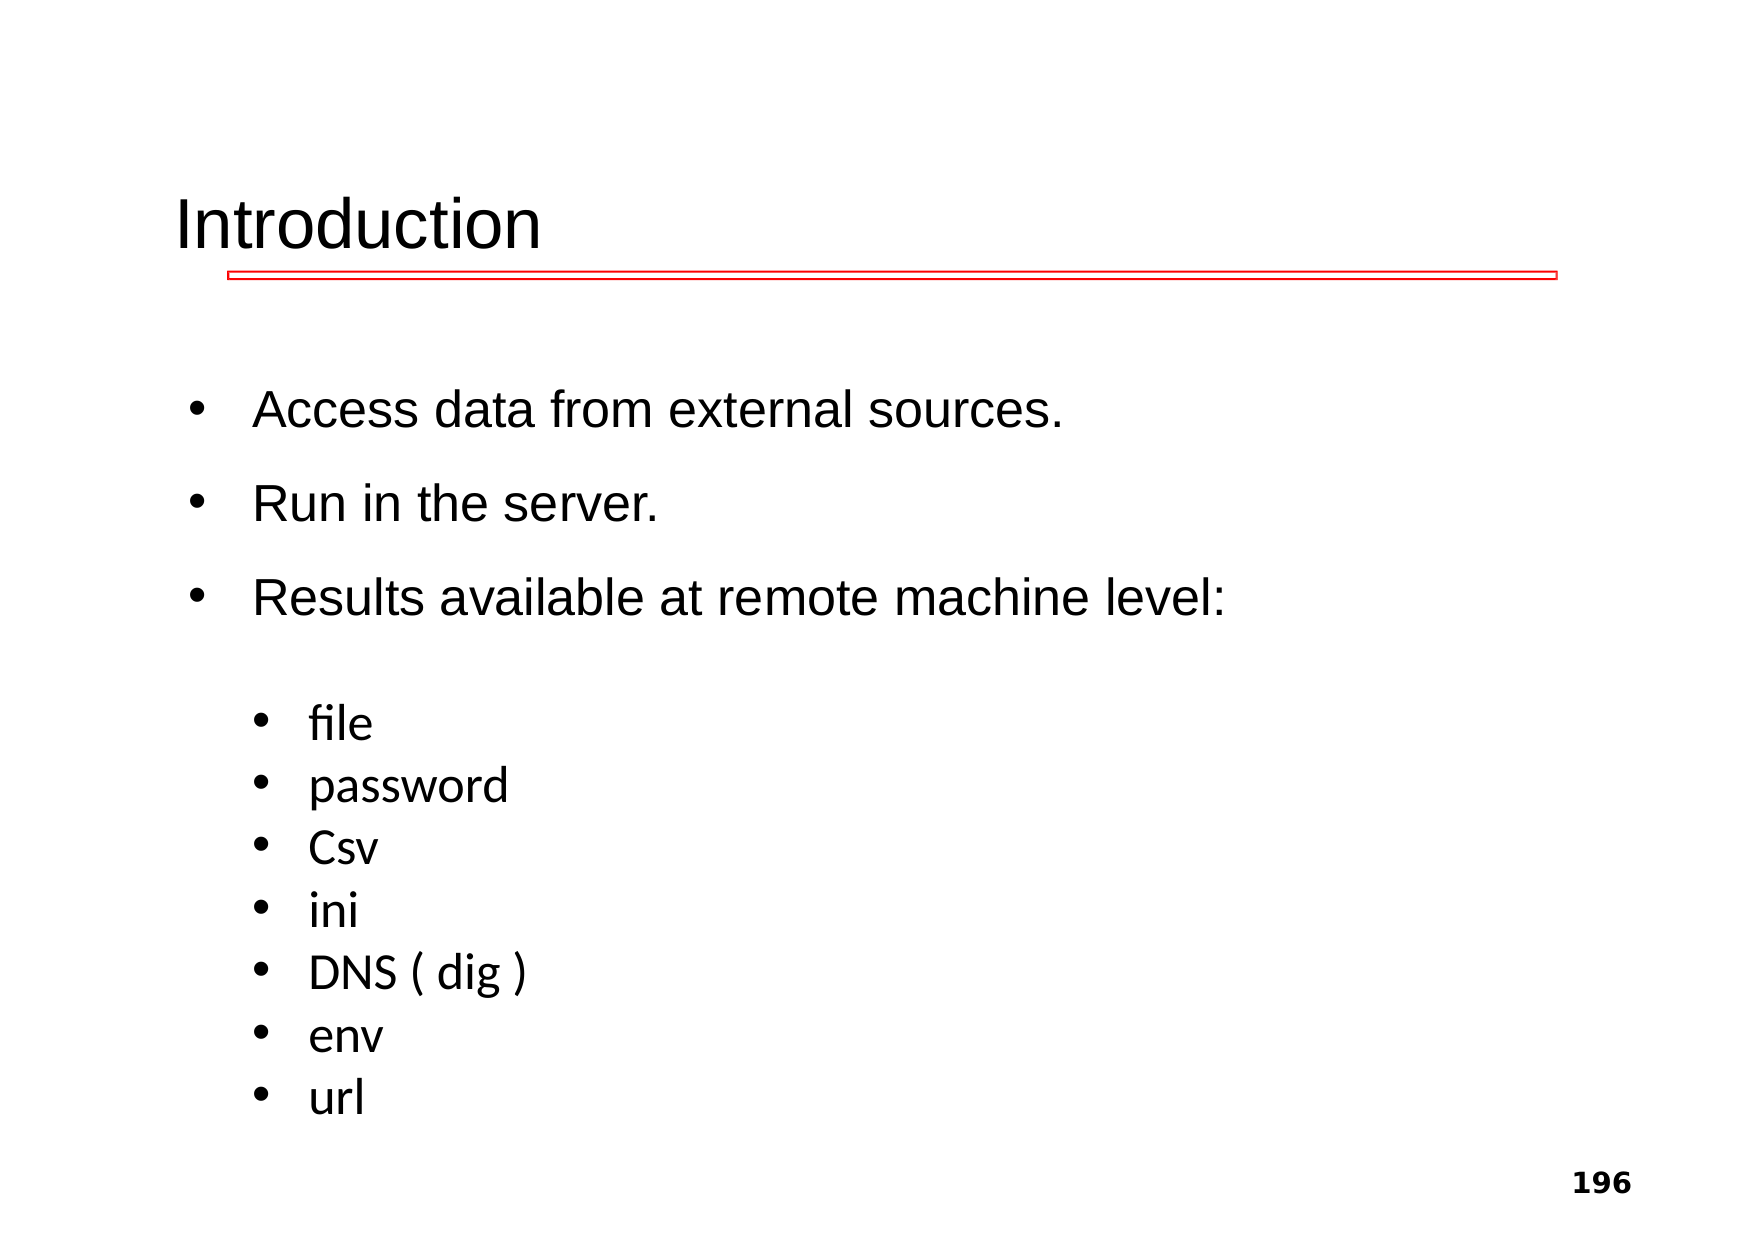

# Introduction
Access data from external sources.
Run in the server.
Results available at remote machine level:

file
password
Csv
ini
DNS ( dig )
env
url

196